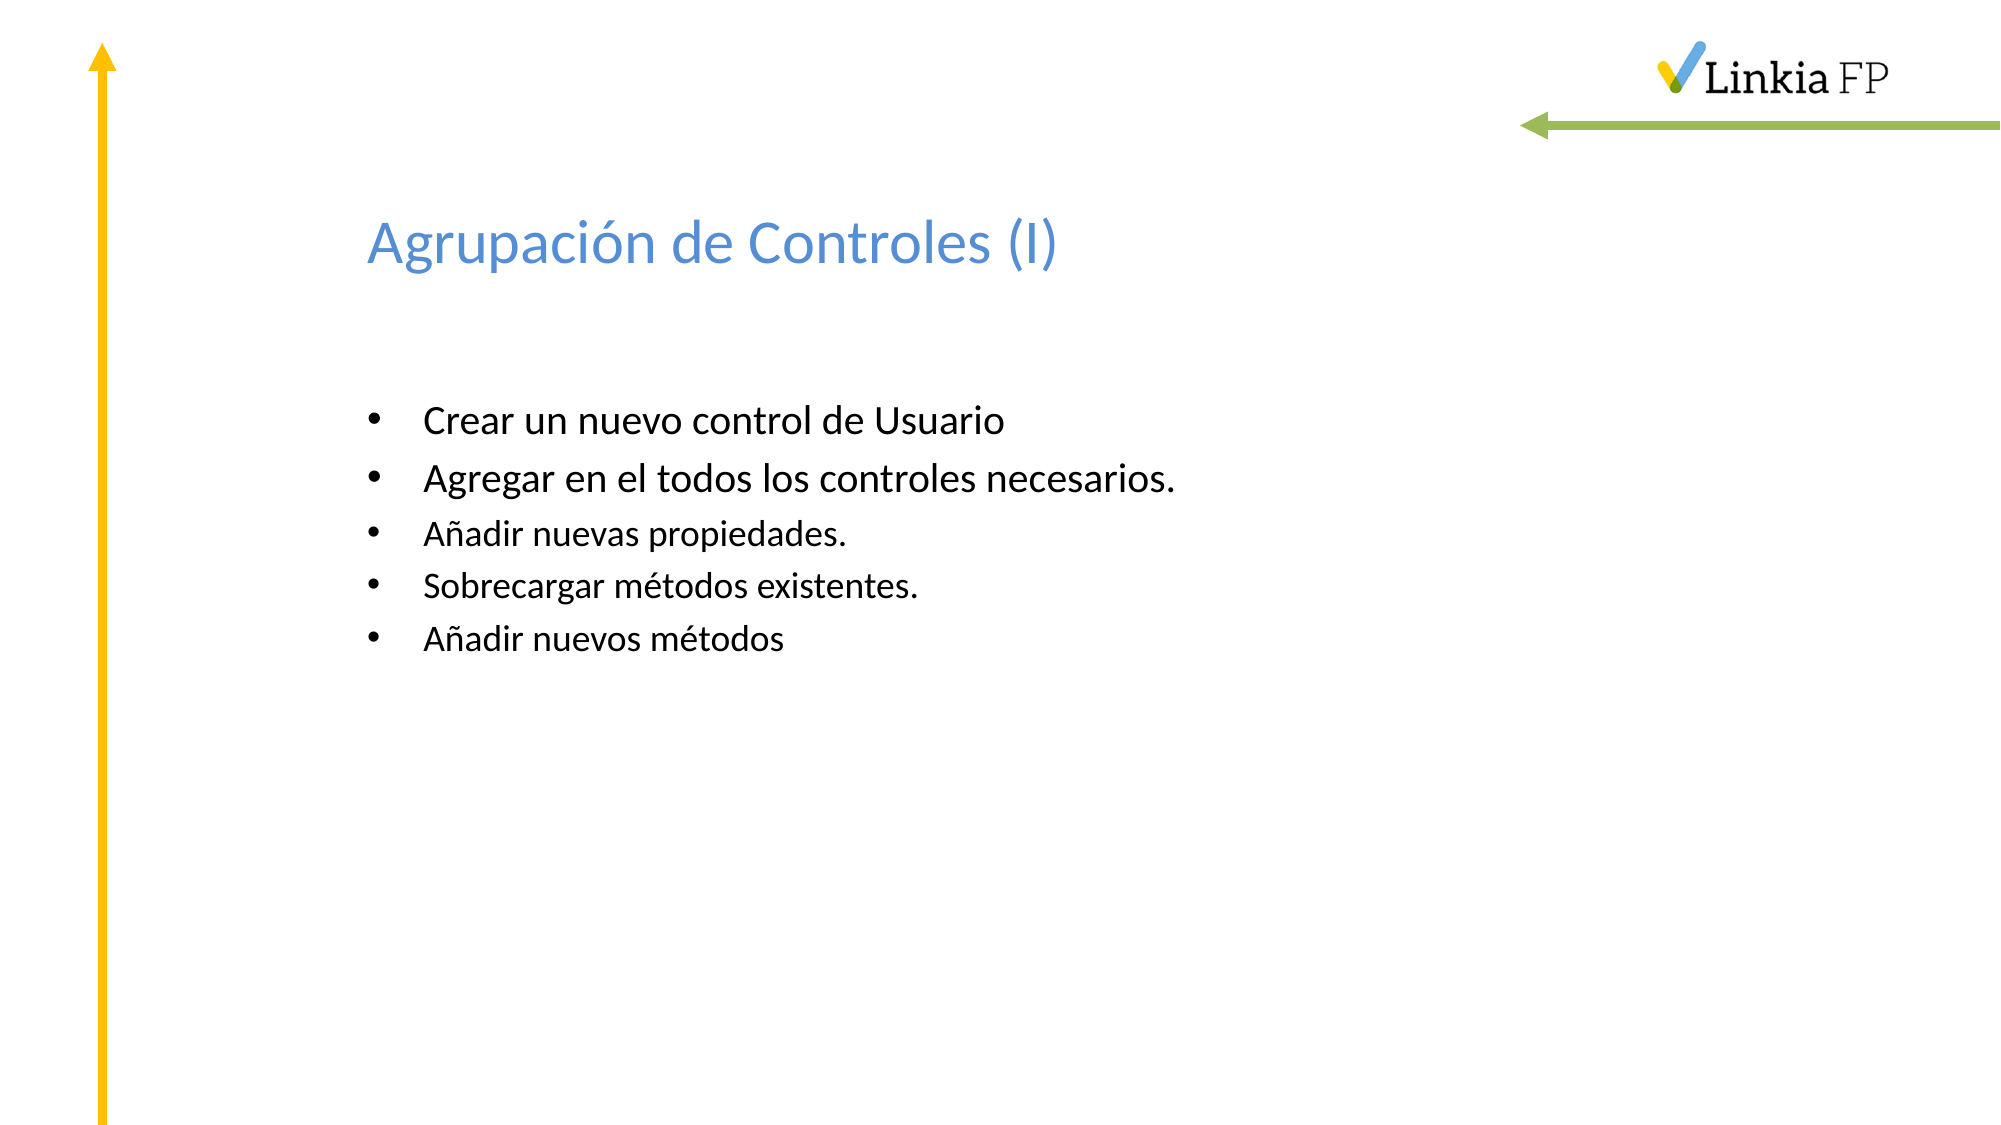

# Agrupación de Controles (I)
Crear un nuevo control de Usuario
Agregar en el todos los controles necesarios.
Añadir nuevas propiedades.
Sobrecargar métodos existentes.
Añadir nuevos métodos